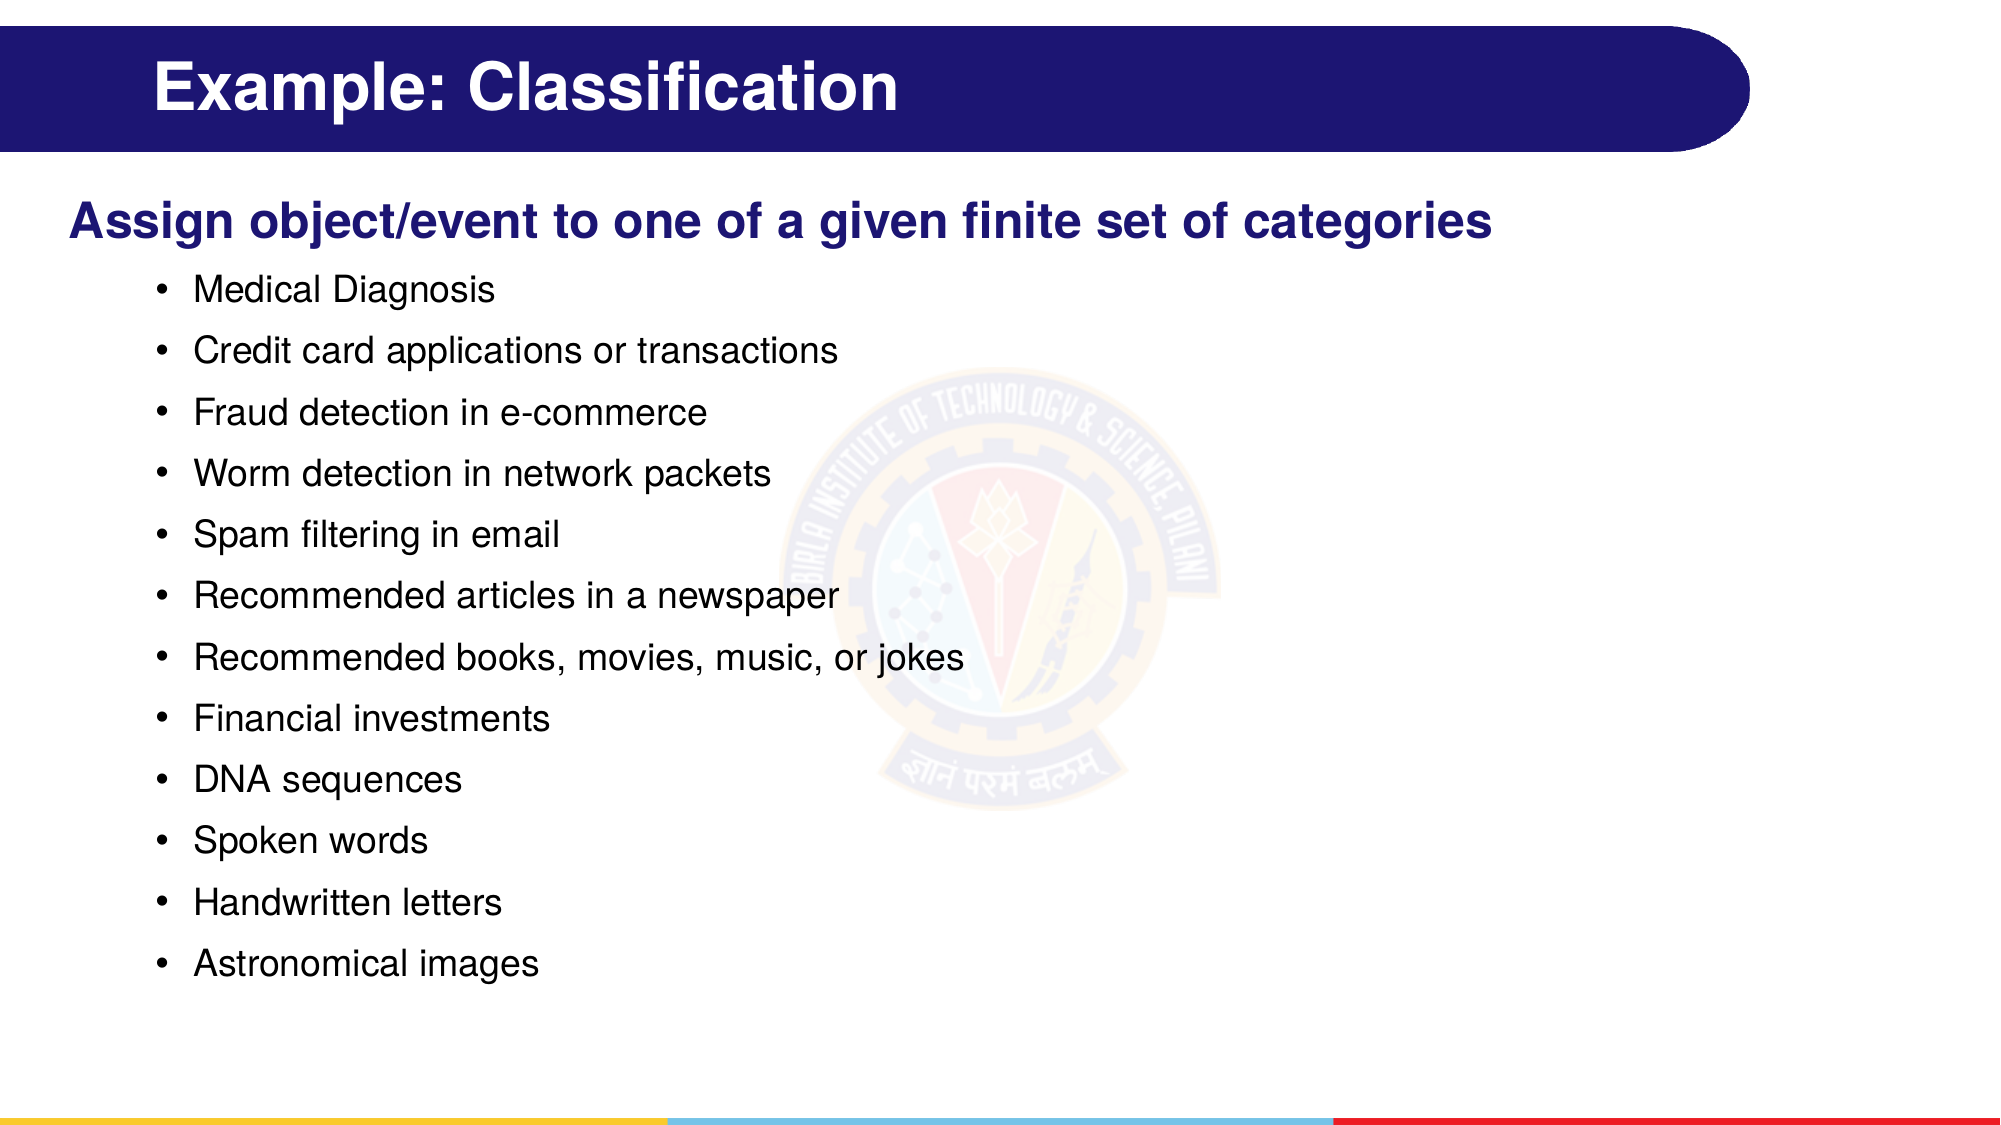

# Example: Classification
Assign object/event to one of a given finite set of categories
Medical Diagnosis
Credit card applications or transactions
Fraud detection in e-commerce
Worm detection in network packets
Spam filtering in email
Recommended articles in a newspaper
Recommended books, movies, music, or jokes
Financial investments
DNA sequences
Spoken words
Handwritten letters
Astronomical images